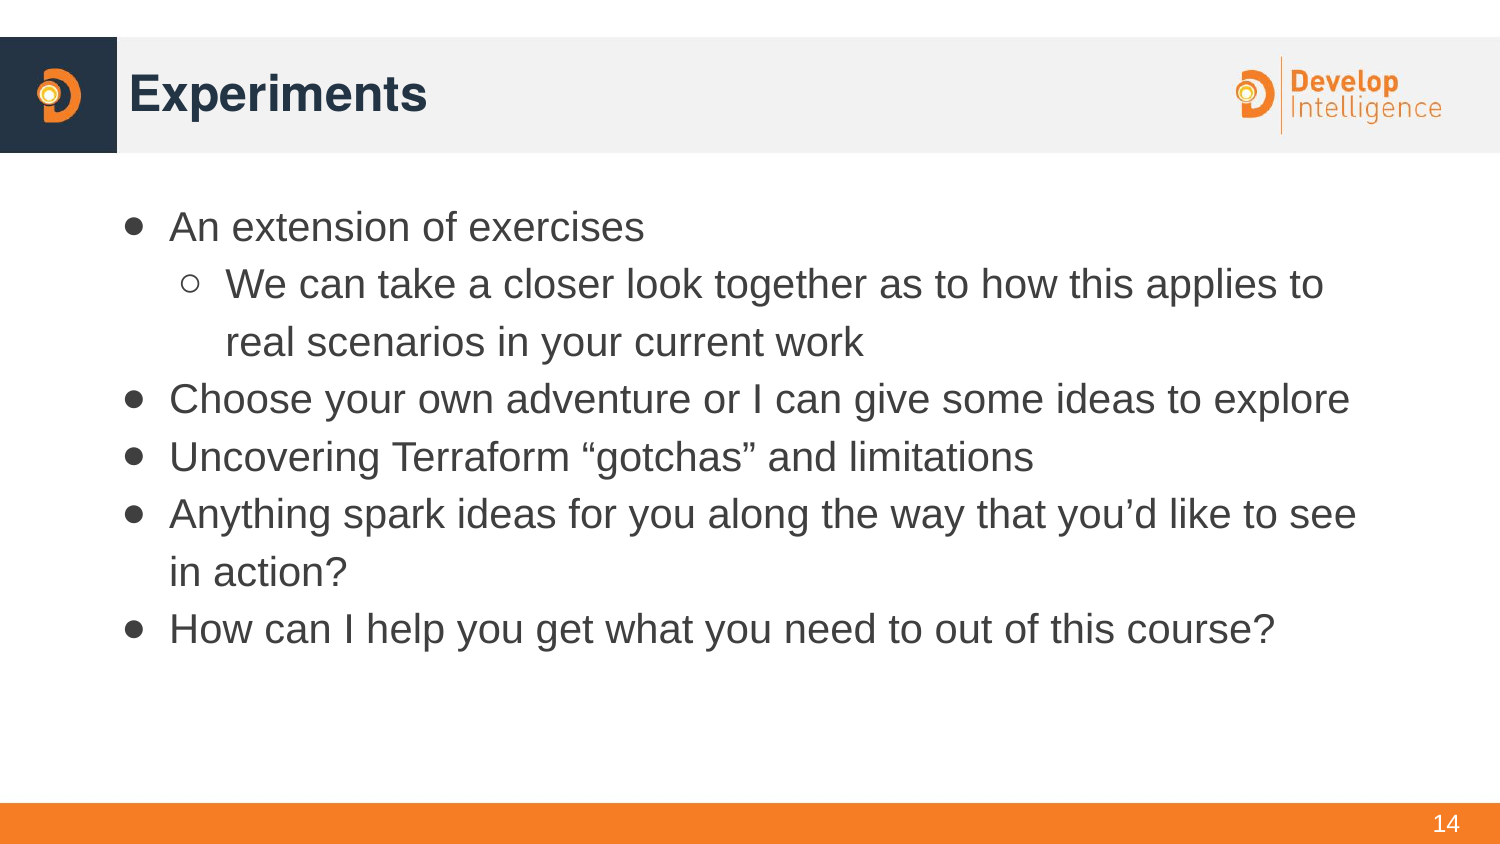

# Experiments
An extension of exercises
We can take a closer look together as to how this applies to real scenarios in your current work
Choose your own adventure or I can give some ideas to explore
Uncovering Terraform “gotchas” and limitations
Anything spark ideas for you along the way that you’d like to see in action?
How can I help you get what you need to out of this course?

14